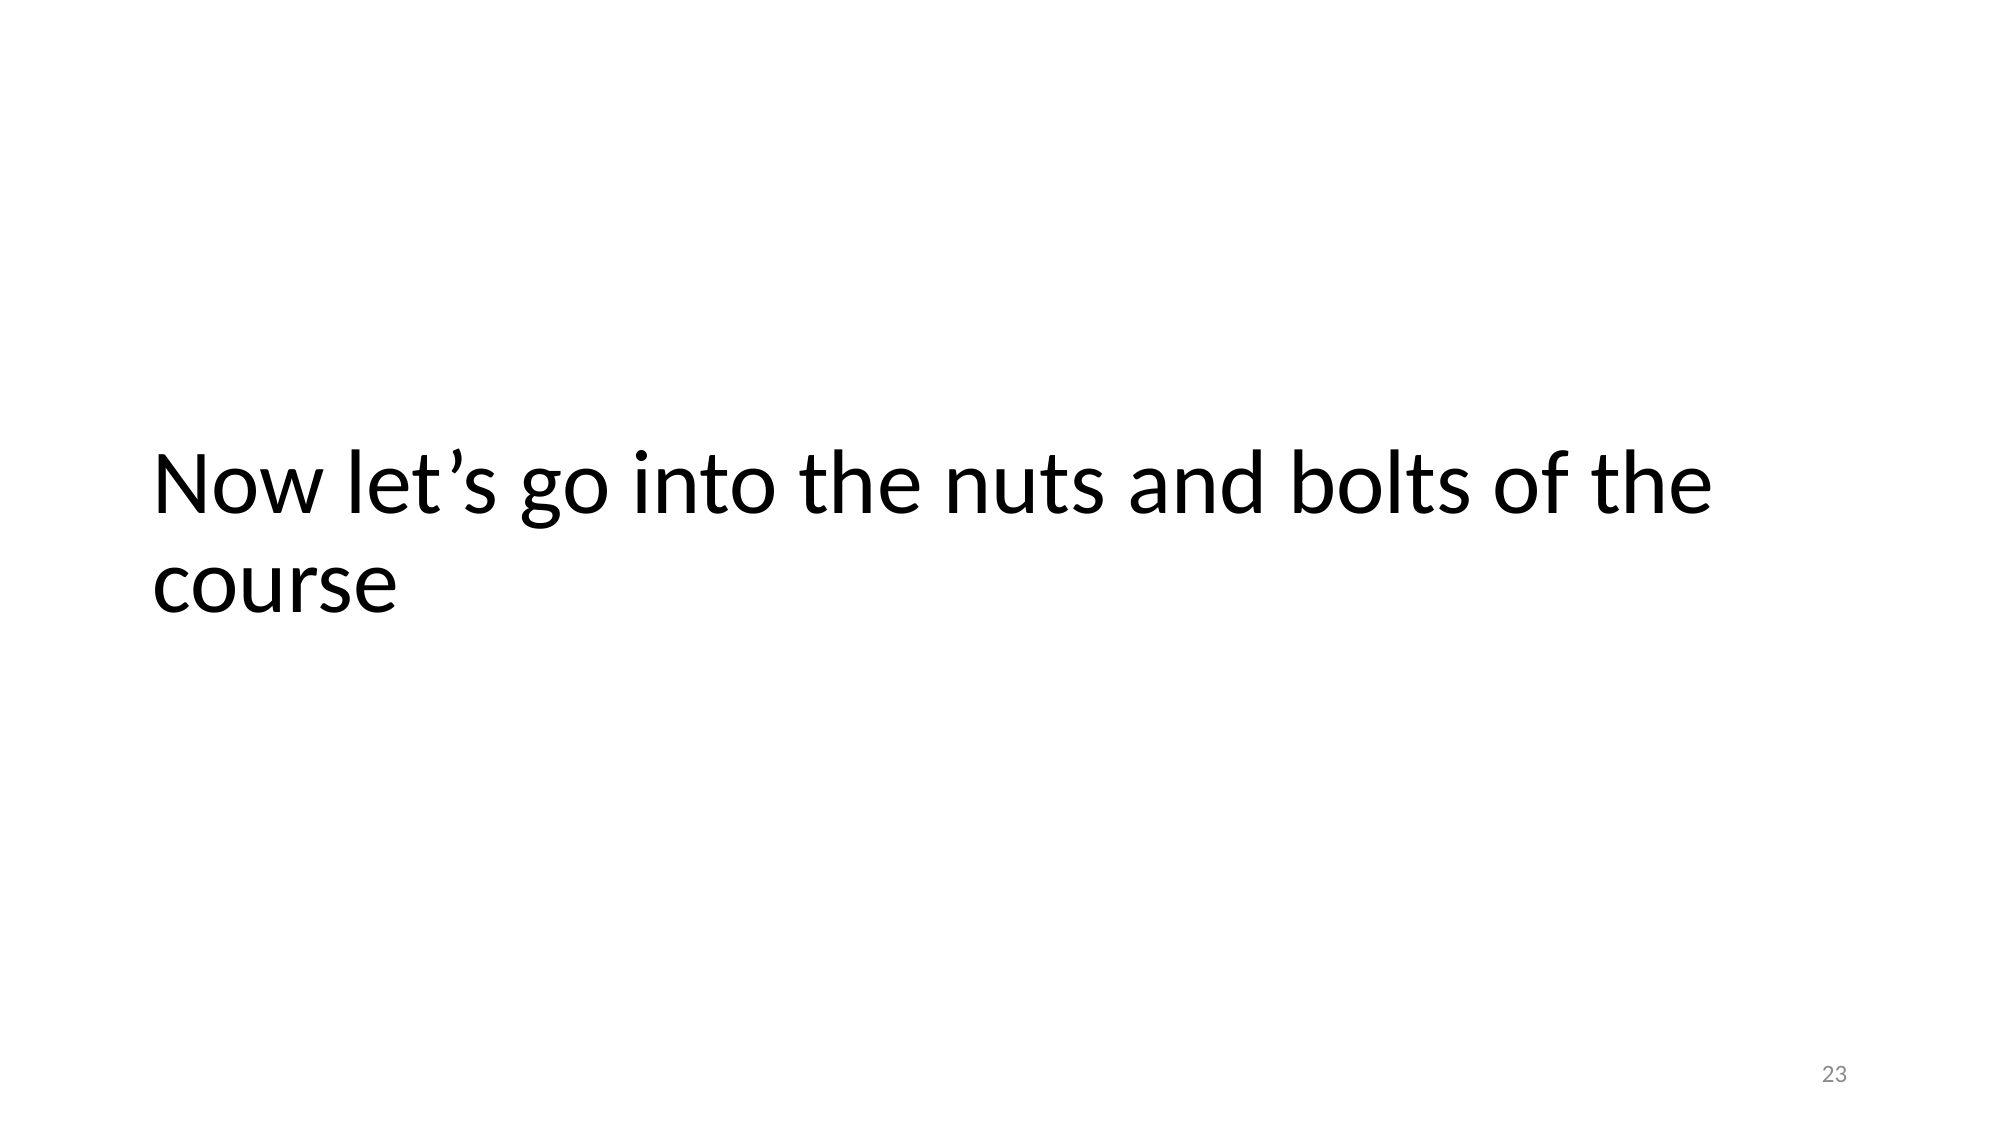

# Now let’s go into the nuts and bolts of the course
23